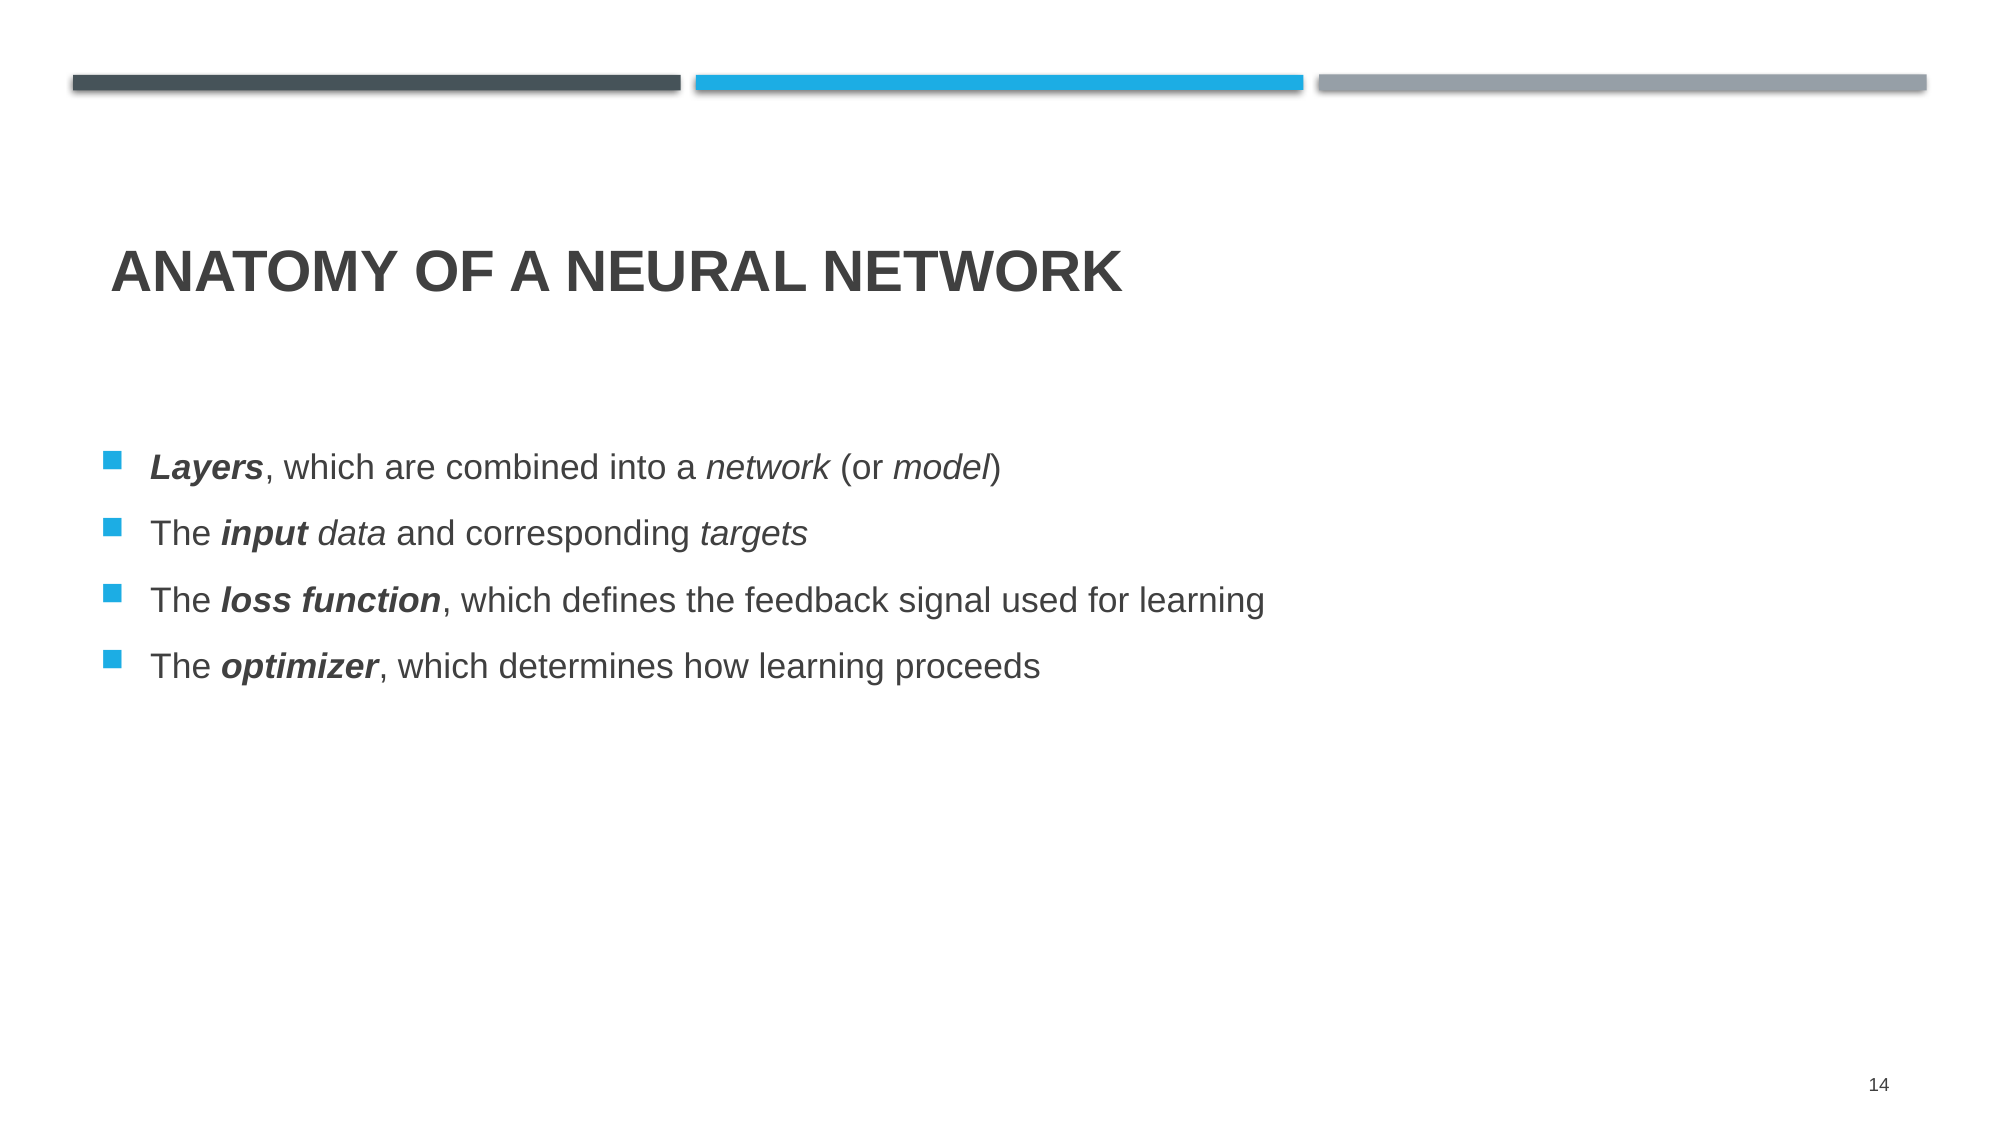

# Anatomy of a neural network
Layers, which are combined into a network (or model)
The input data and corresponding targets
The loss function, which defines the feedback signal used for learning
The optimizer, which determines how learning proceeds
14